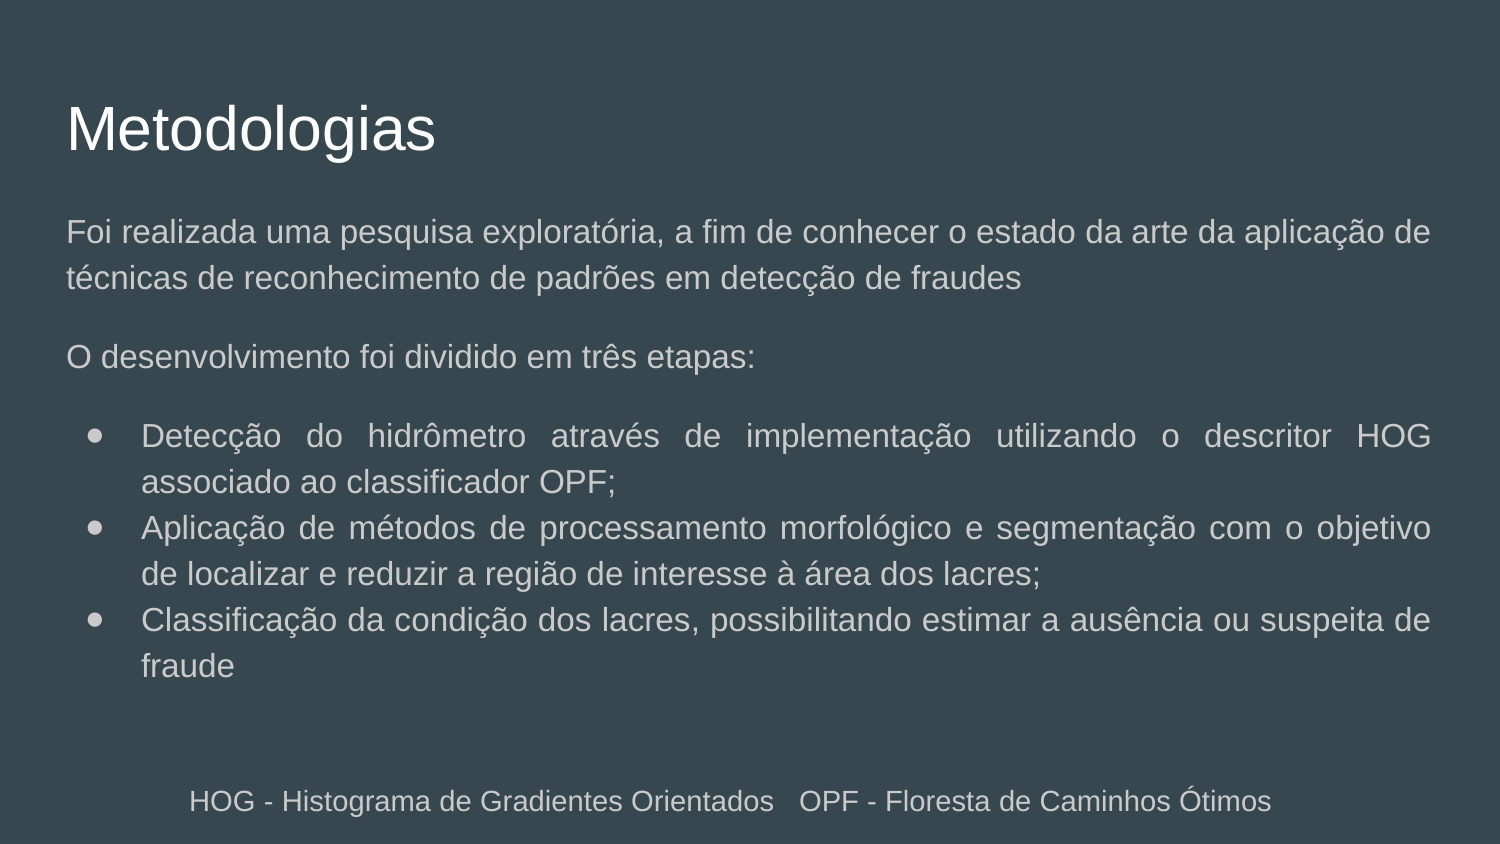

# Metodologias
Foi realizada uma pesquisa exploratória, a fim de conhecer o estado da arte da aplicação de técnicas de reconhecimento de padrões em detecção de fraudes
O desenvolvimento foi dividido em três etapas:
Detecção do hidrômetro através de implementação utilizando o descritor HOG associado ao classificador OPF;
Aplicação de métodos de processamento morfológico e segmentação com o objetivo de localizar e reduzir a região de interesse à área dos lacres;
Classificação da condição dos lacres, possibilitando estimar a ausência ou suspeita de fraude

HOG - Histograma de Gradientes Orientados   OPF - Floresta de Caminhos Ótimos